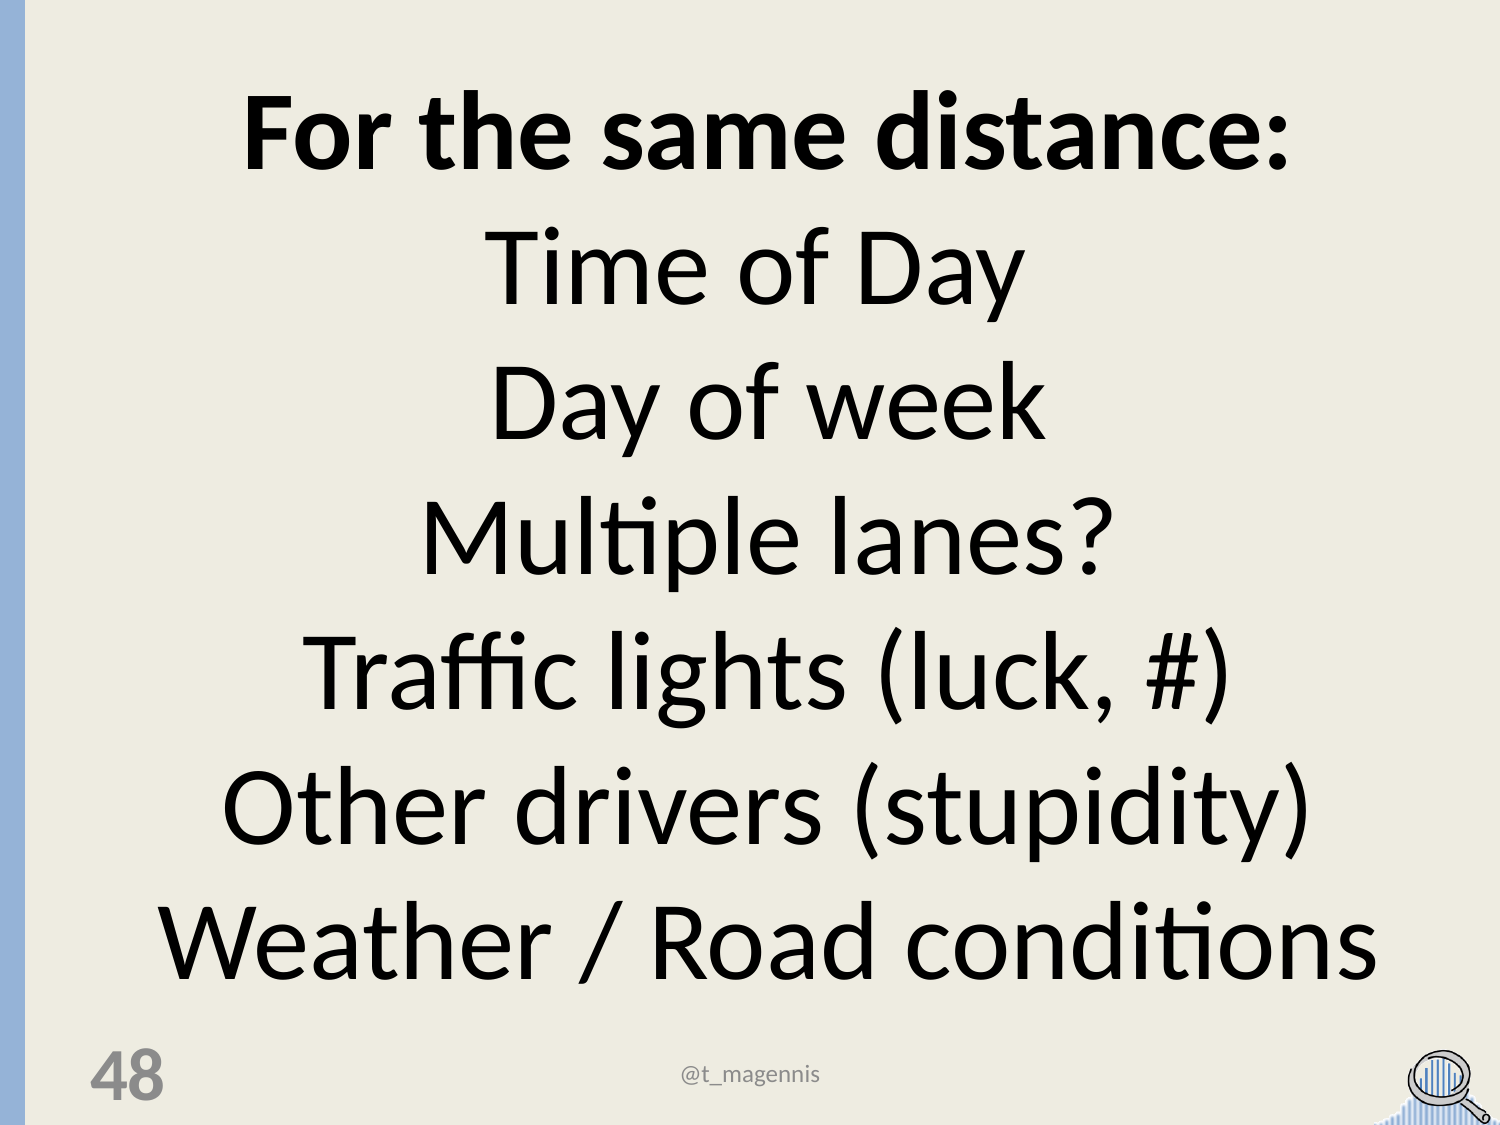

For the same distance:
Time of Day
Day of week
Multiple lanes?
Traffic lights (luck, #)
Other drivers (stupidity)
Weather / Road conditions
48
@t_magennis